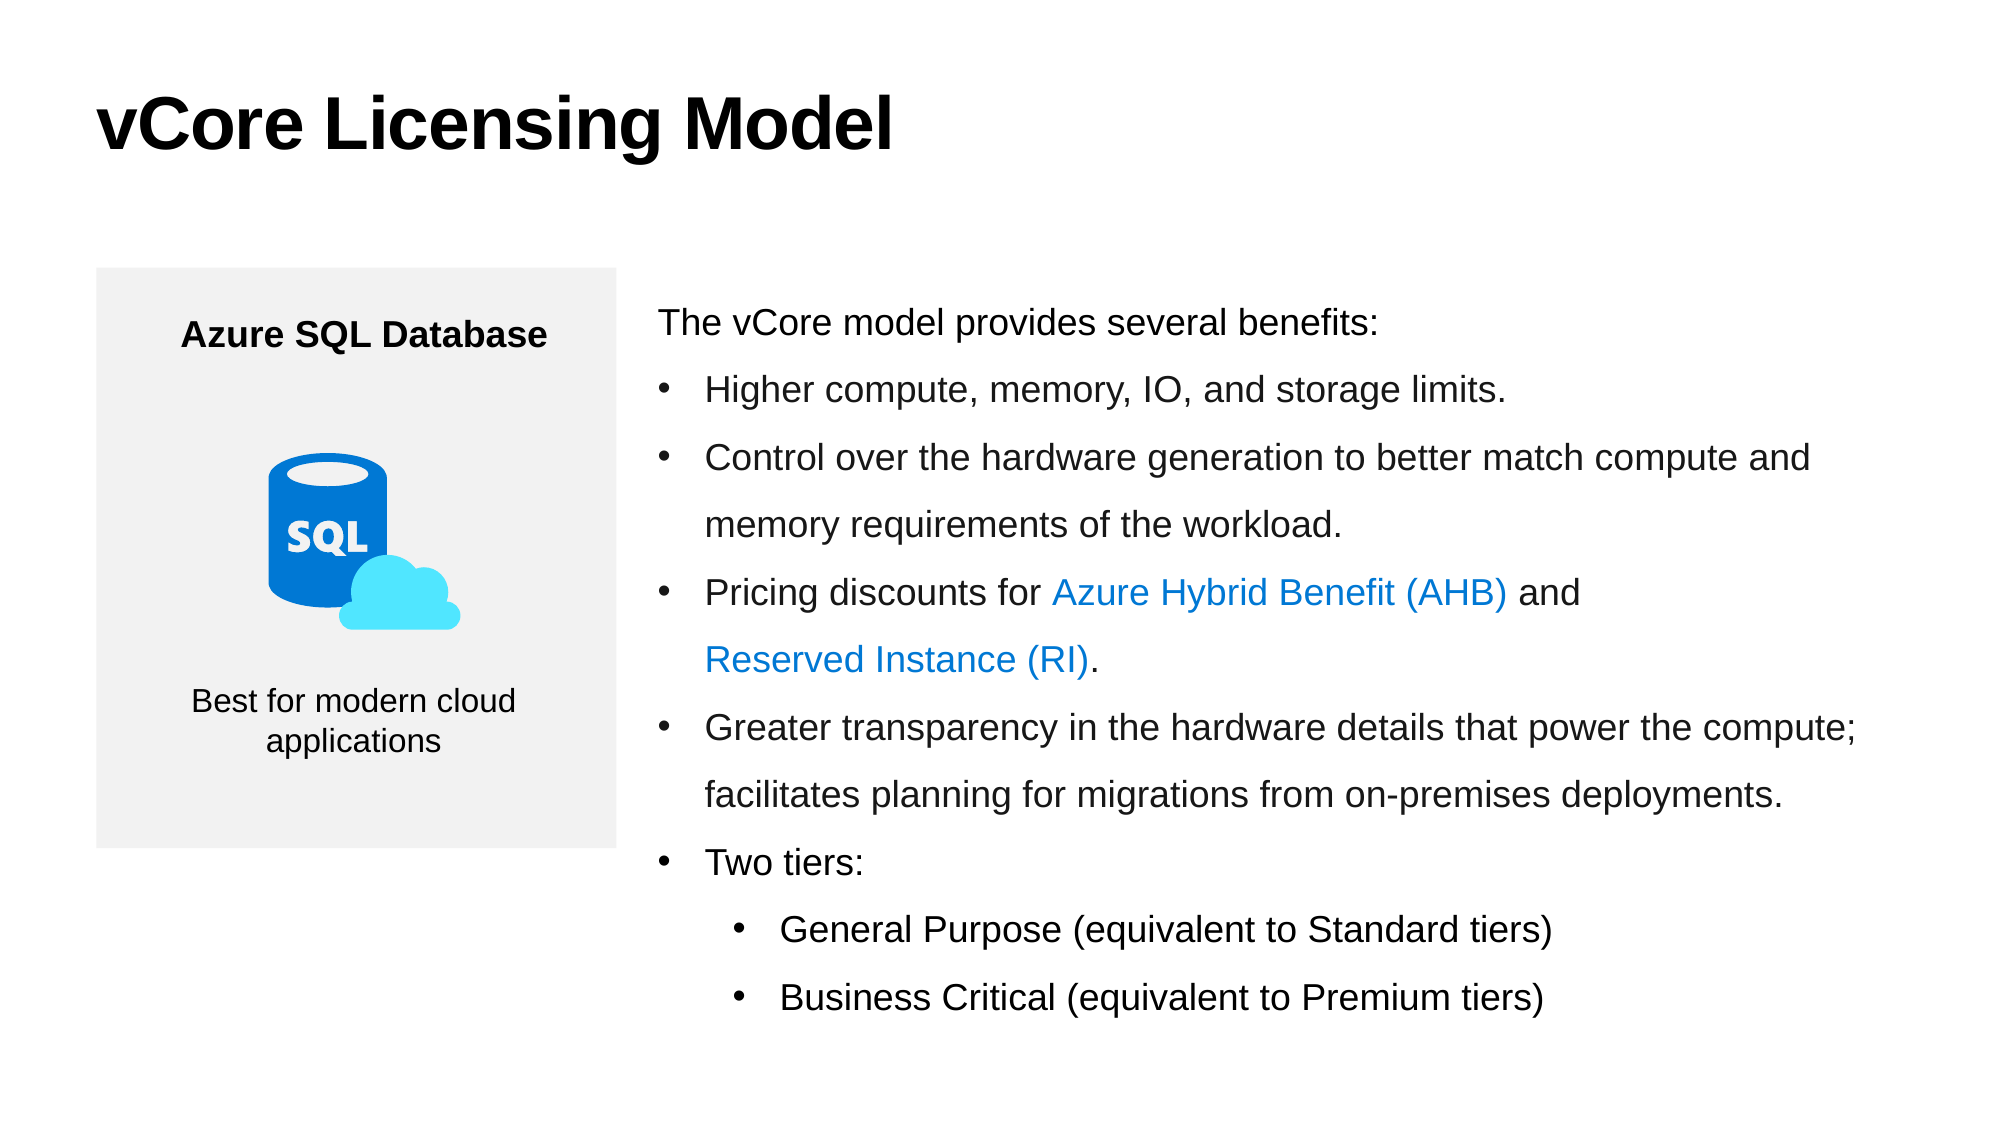

vCore Licensing Model
The vCore model provides several benefits:
Higher compute, memory, IO, and storage limits.
Control over the hardware generation to better match compute and memory requirements of the workload.
Pricing discounts for Azure Hybrid Benefit (AHB) and Reserved Instance (RI).
Greater transparency in the hardware details that power the compute; facilitates planning for migrations from on-premises deployments.
Two tiers:
General Purpose (equivalent to Standard tiers)
Business Critical (equivalent to Premium tiers)

Azure SQL Database

Best for modern cloud applications